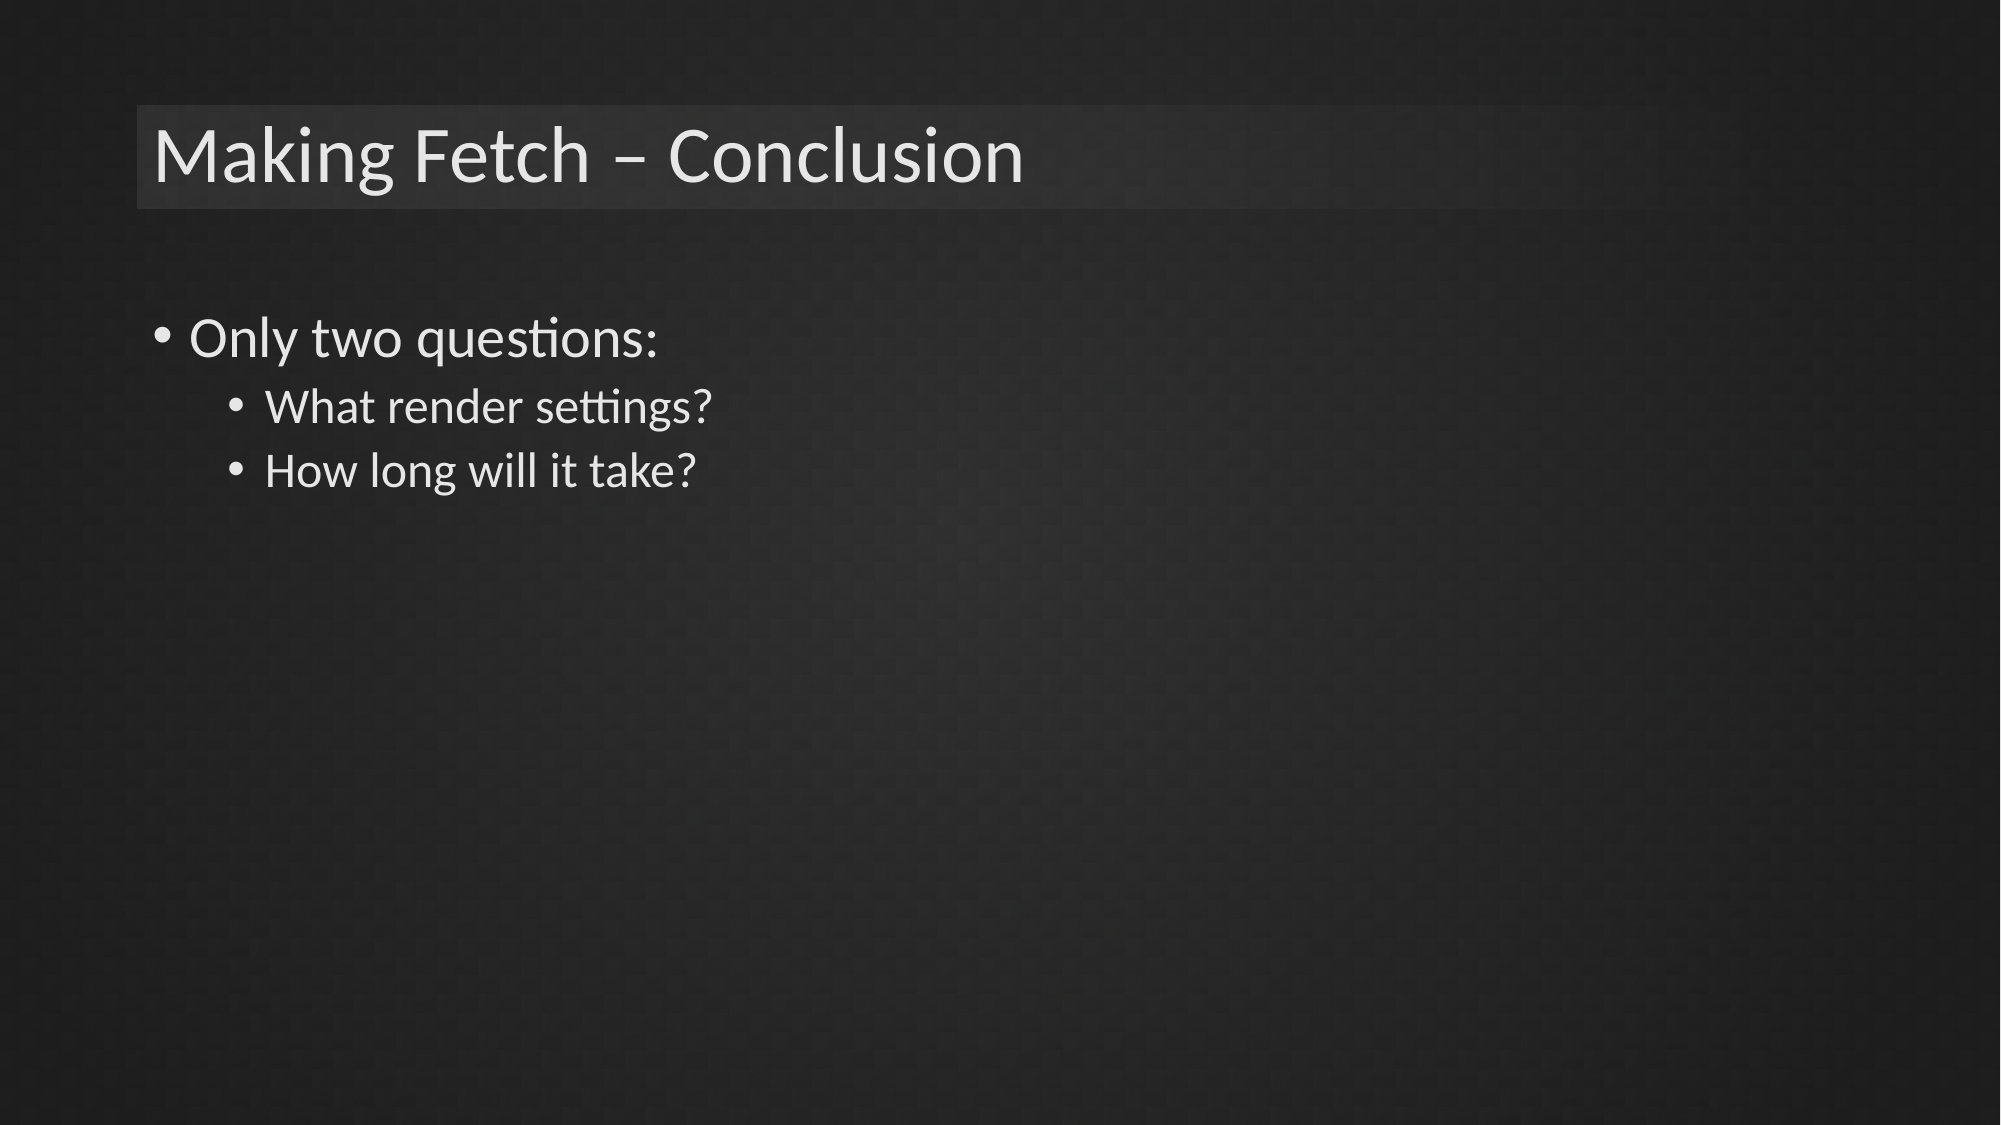

# Making Fetch – Conclusion
Only two questions:
What render settings?
How long will it take?